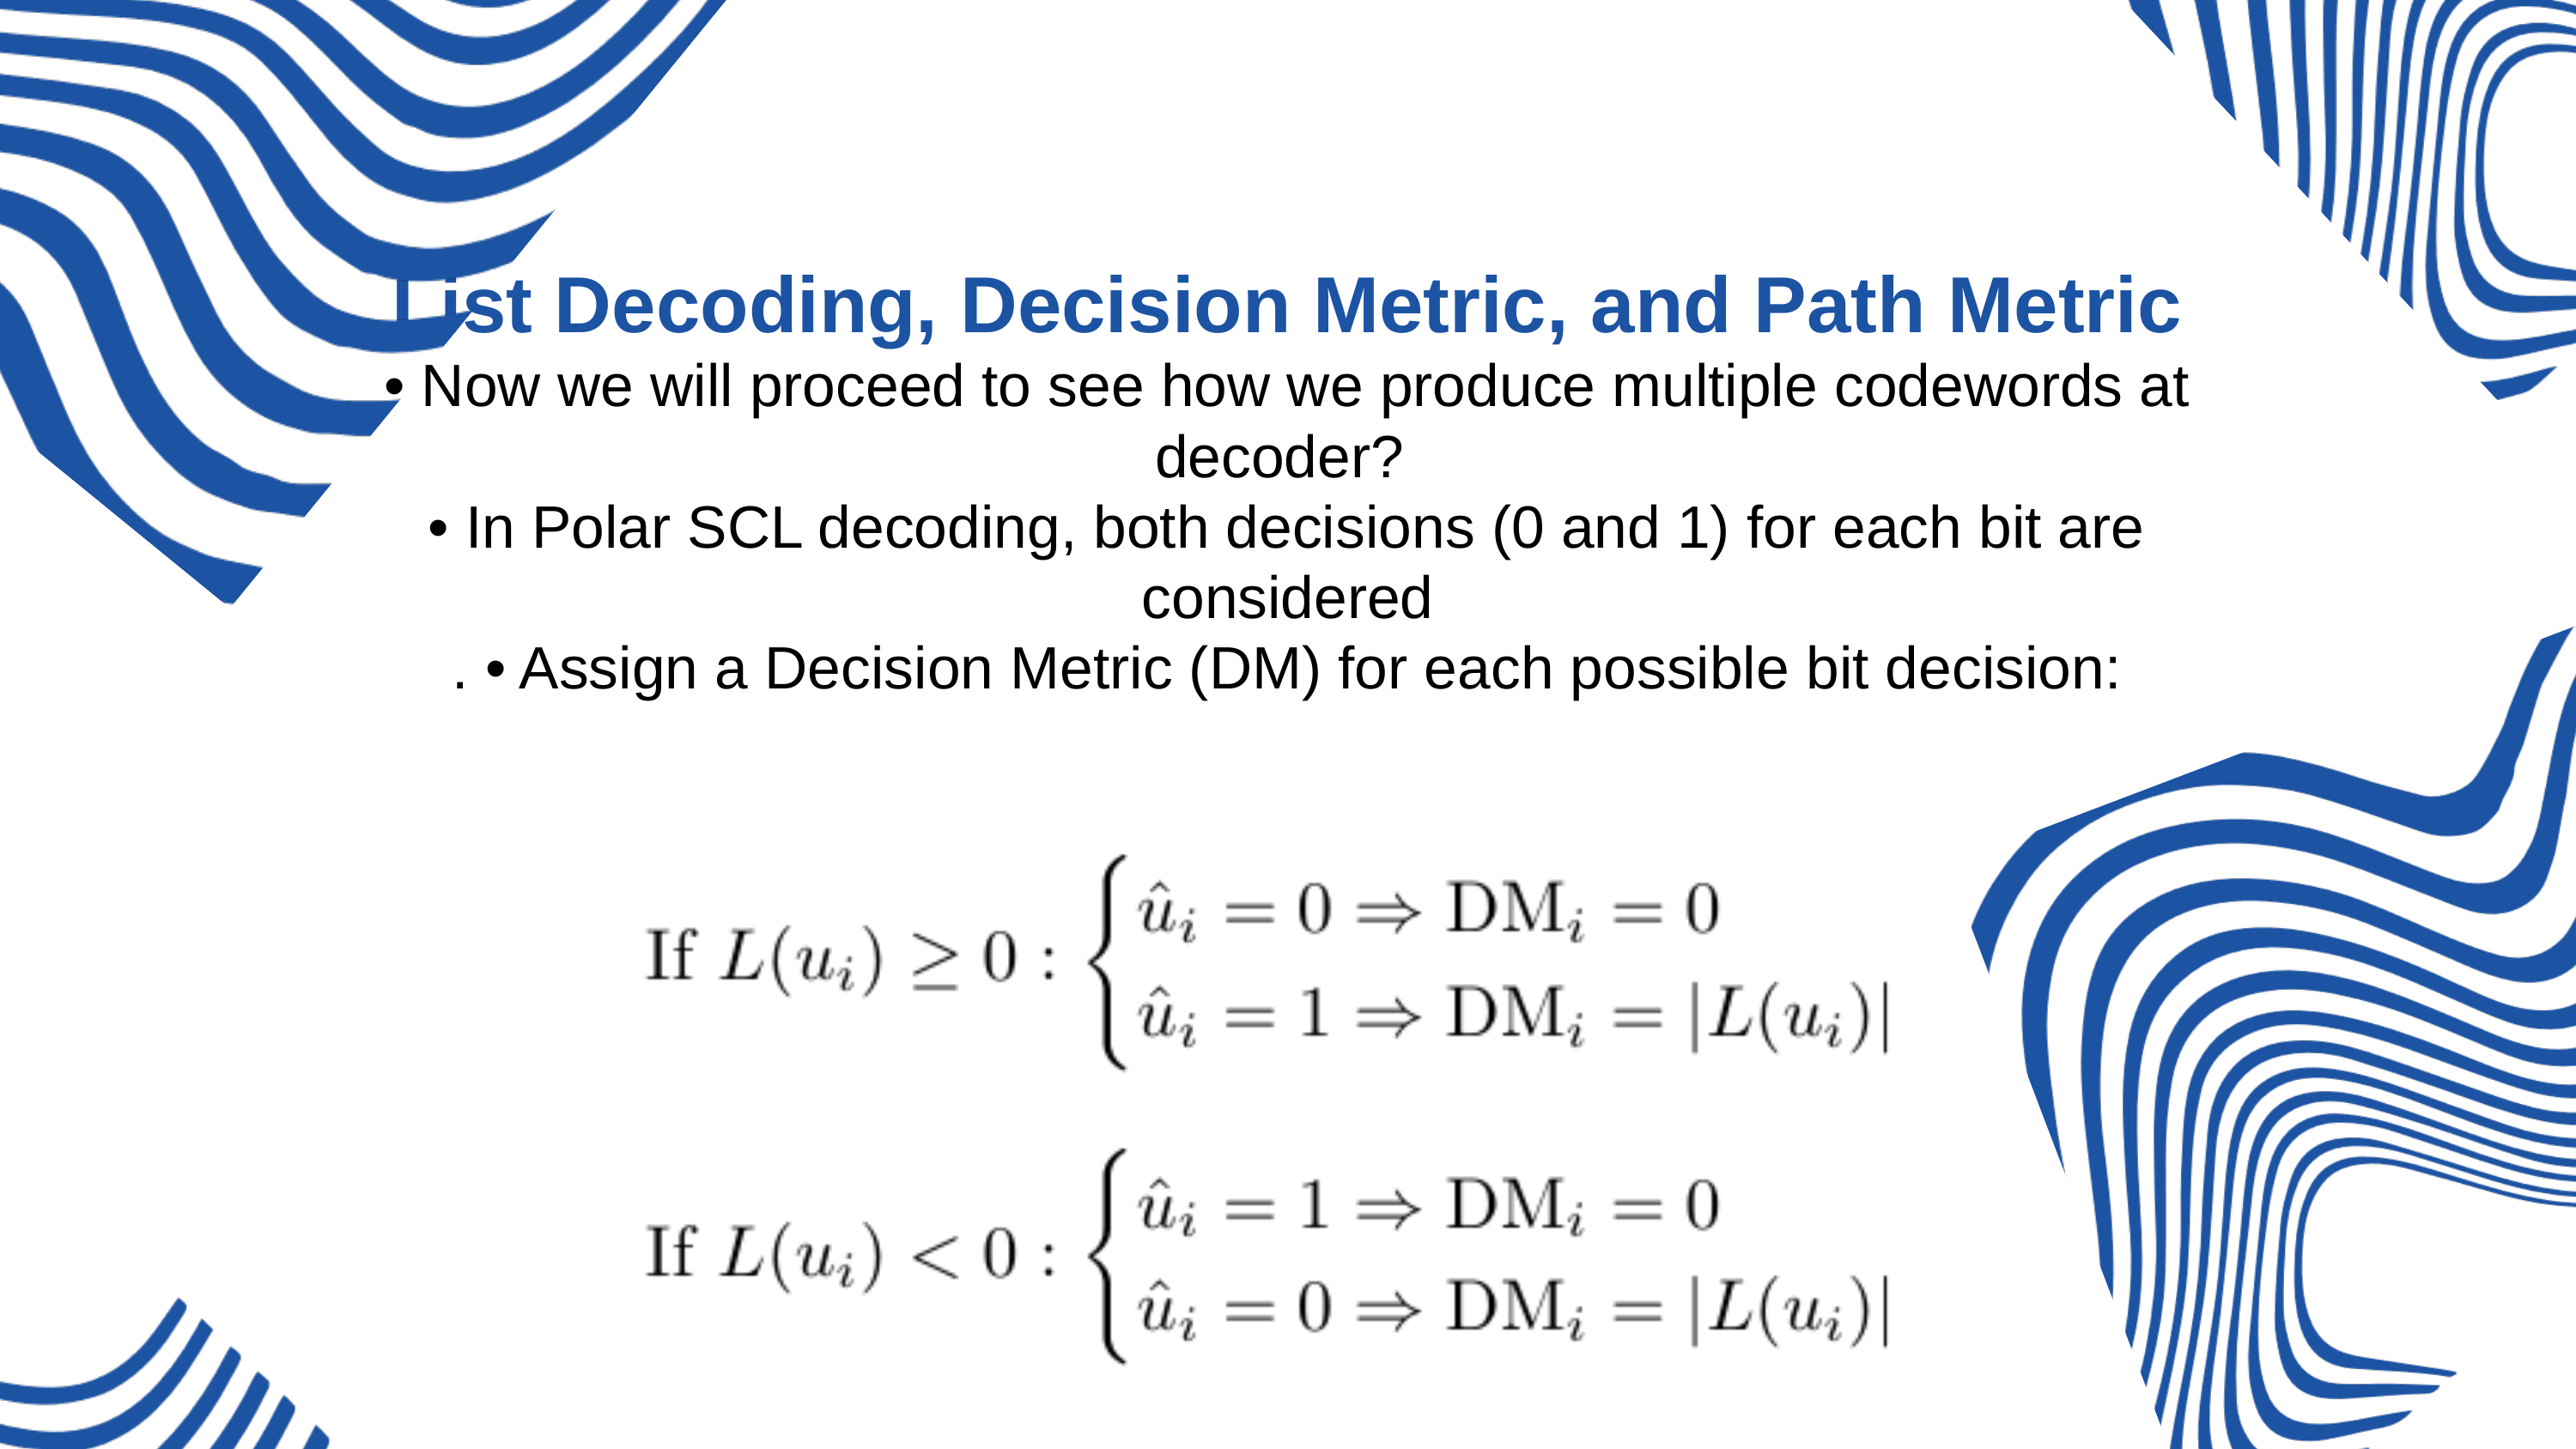

List Decoding, Decision Metric, and Path Metric
• Now we will proceed to see how we produce multiple codewords at decoder?
• In Polar SCL decoding, both decisions (0 and 1) for each bit are considered
. • Assign a Decision Metric (DM) for each possible bit decision: